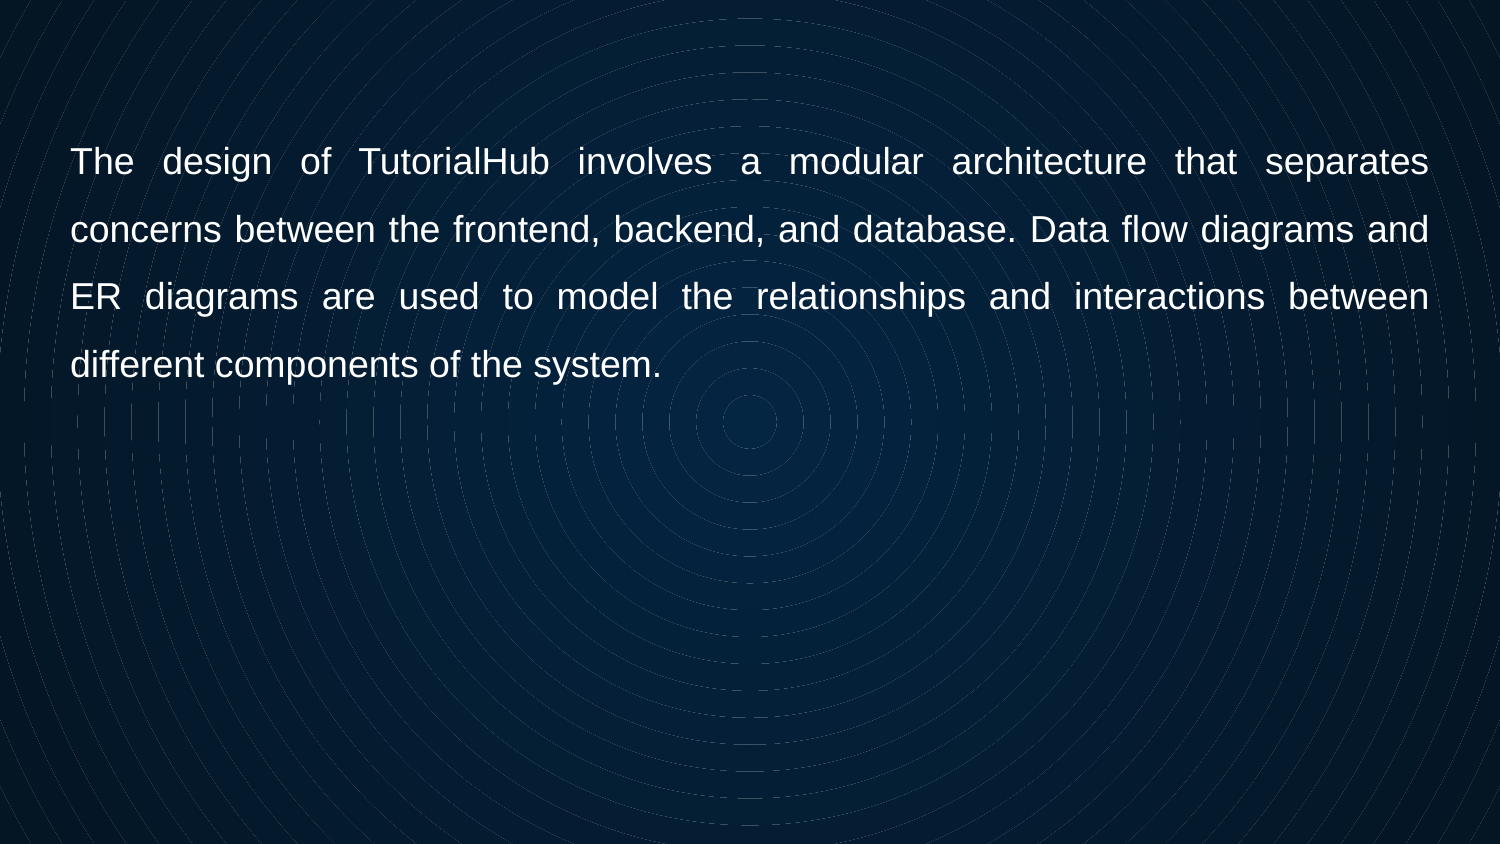

The design of TutorialHub involves a modular architecture that separates concerns between the frontend, backend, and database. Data flow diagrams and ER diagrams are used to model the relationships and interactions between different components of the system.